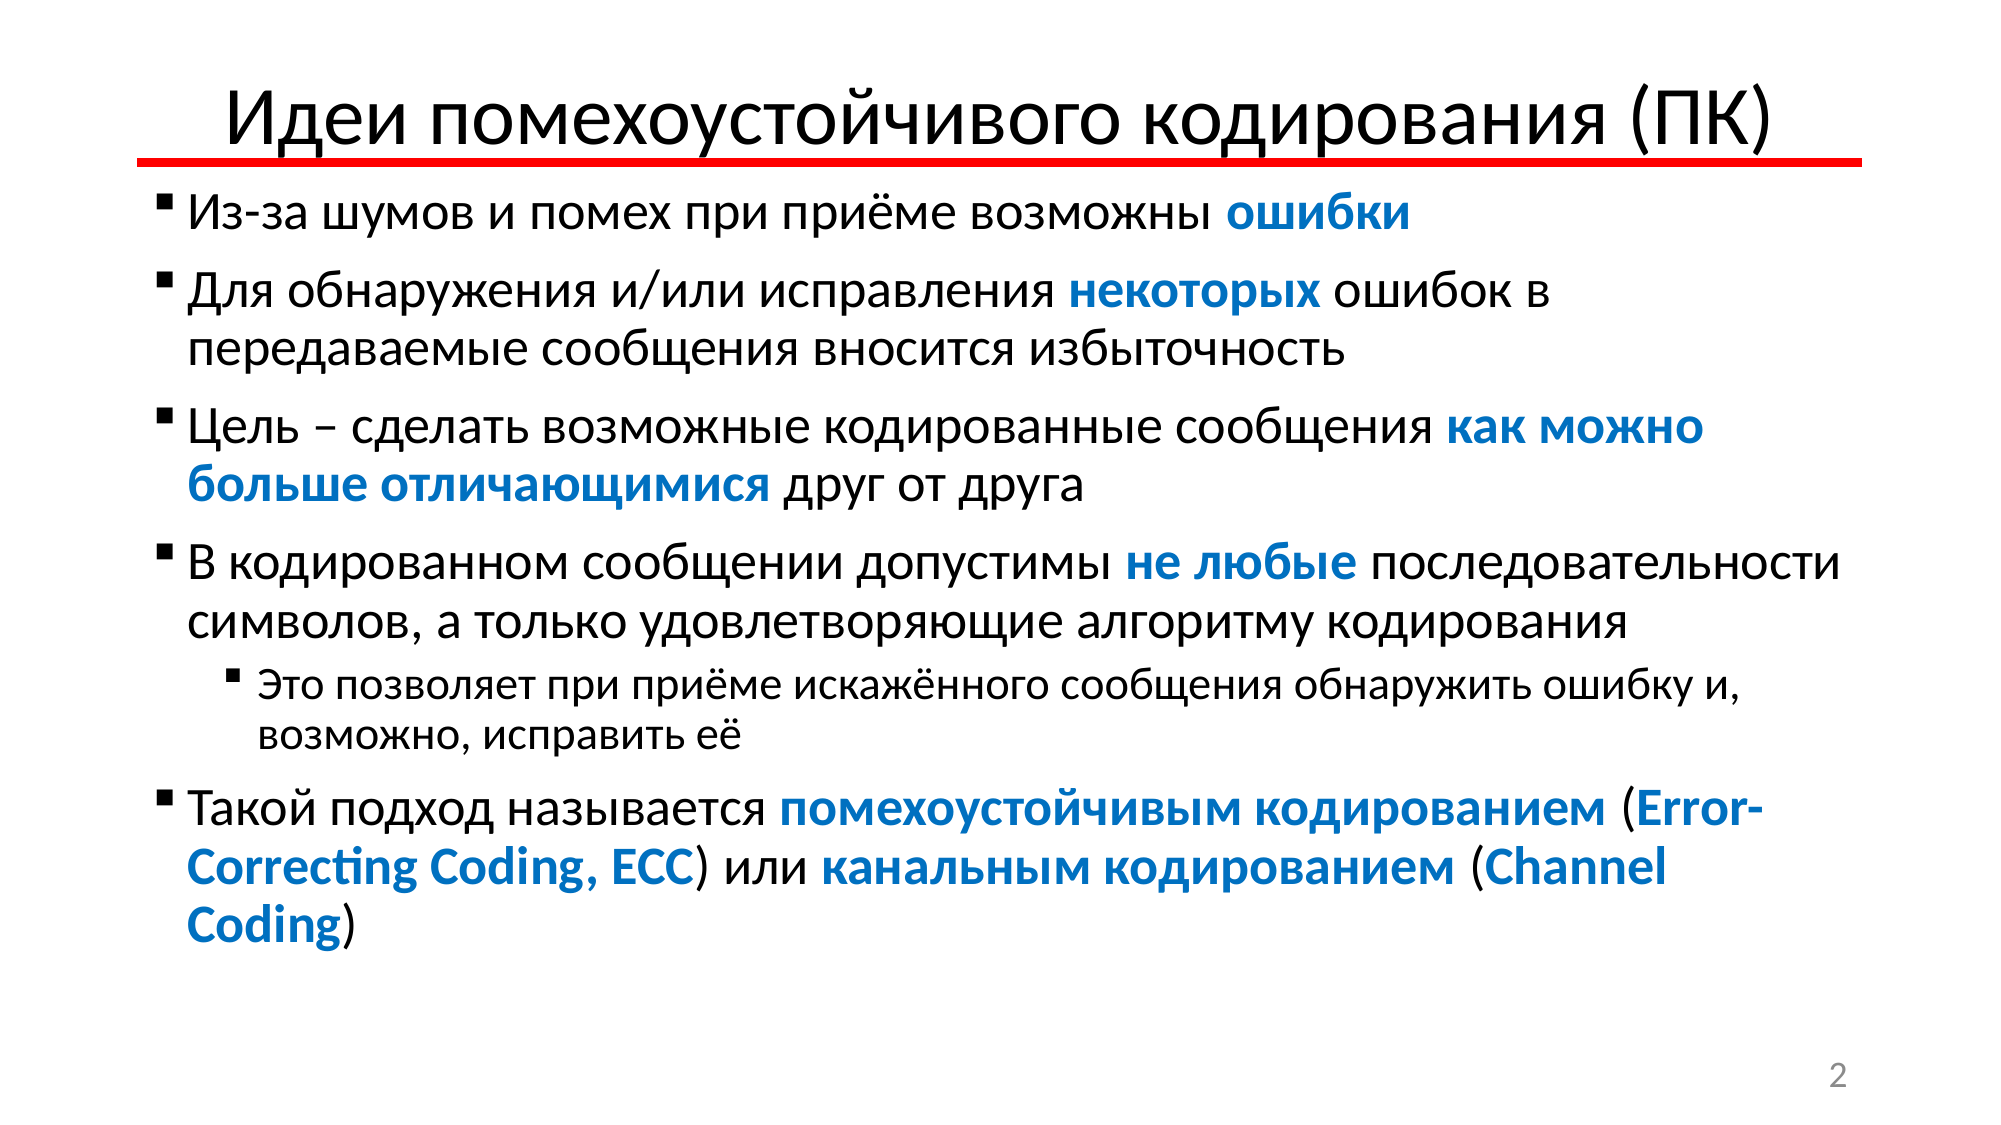

# Идеи помехоустойчивого кодирования (ПК)
Из-за шумов и помех при приёме возможны ошибки
Для обнаружения и/или исправления некоторых ошибок в передаваемые сообщения вносится избыточность
Цель – сделать возможные кодированные сообщения как можно больше отличающимися друг от друга
В кодированном сообщении допустимы не любые последовательности символов, а только удовлетворяющие алгоритму кодирования
Это позволяет при приёме искажённого сообщения обнаружить ошибку и, возможно, исправить её
Такой подход называется помехоустойчивым кодированием (Error-Correcting Coding, ECC) или канальным кодированием (Channel Coding)
2